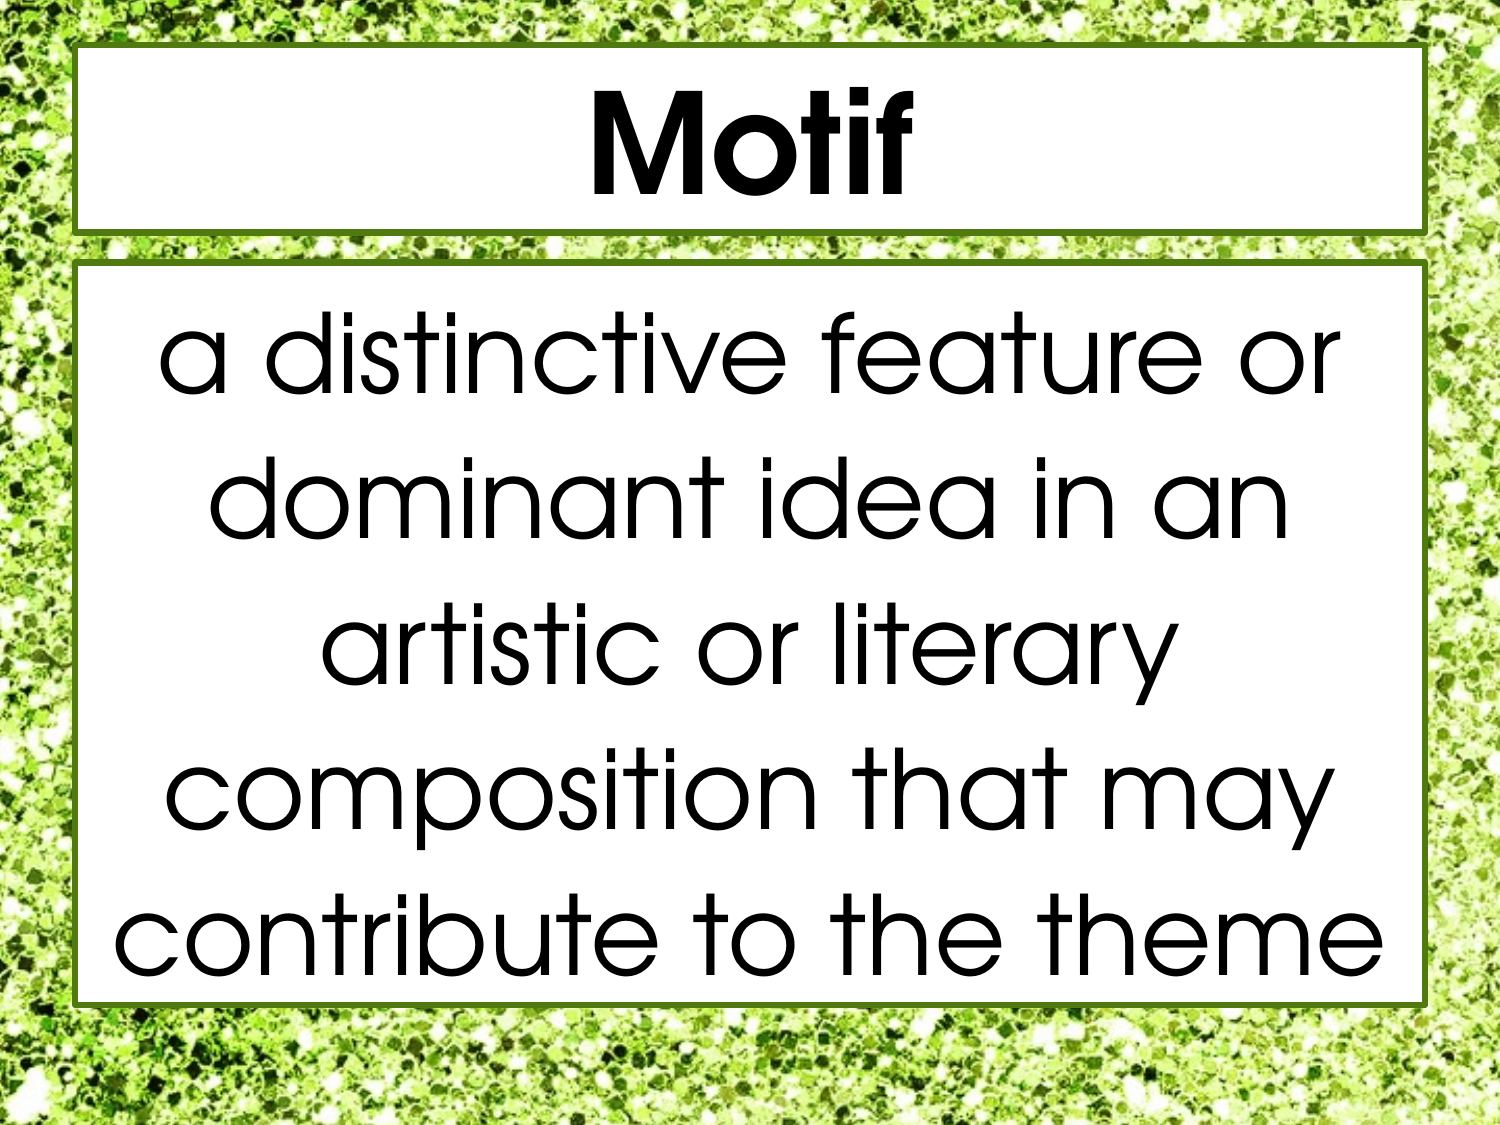

# Motif
a distinctive feature or dominant idea in an artistic or literary composition that may contribute to the theme